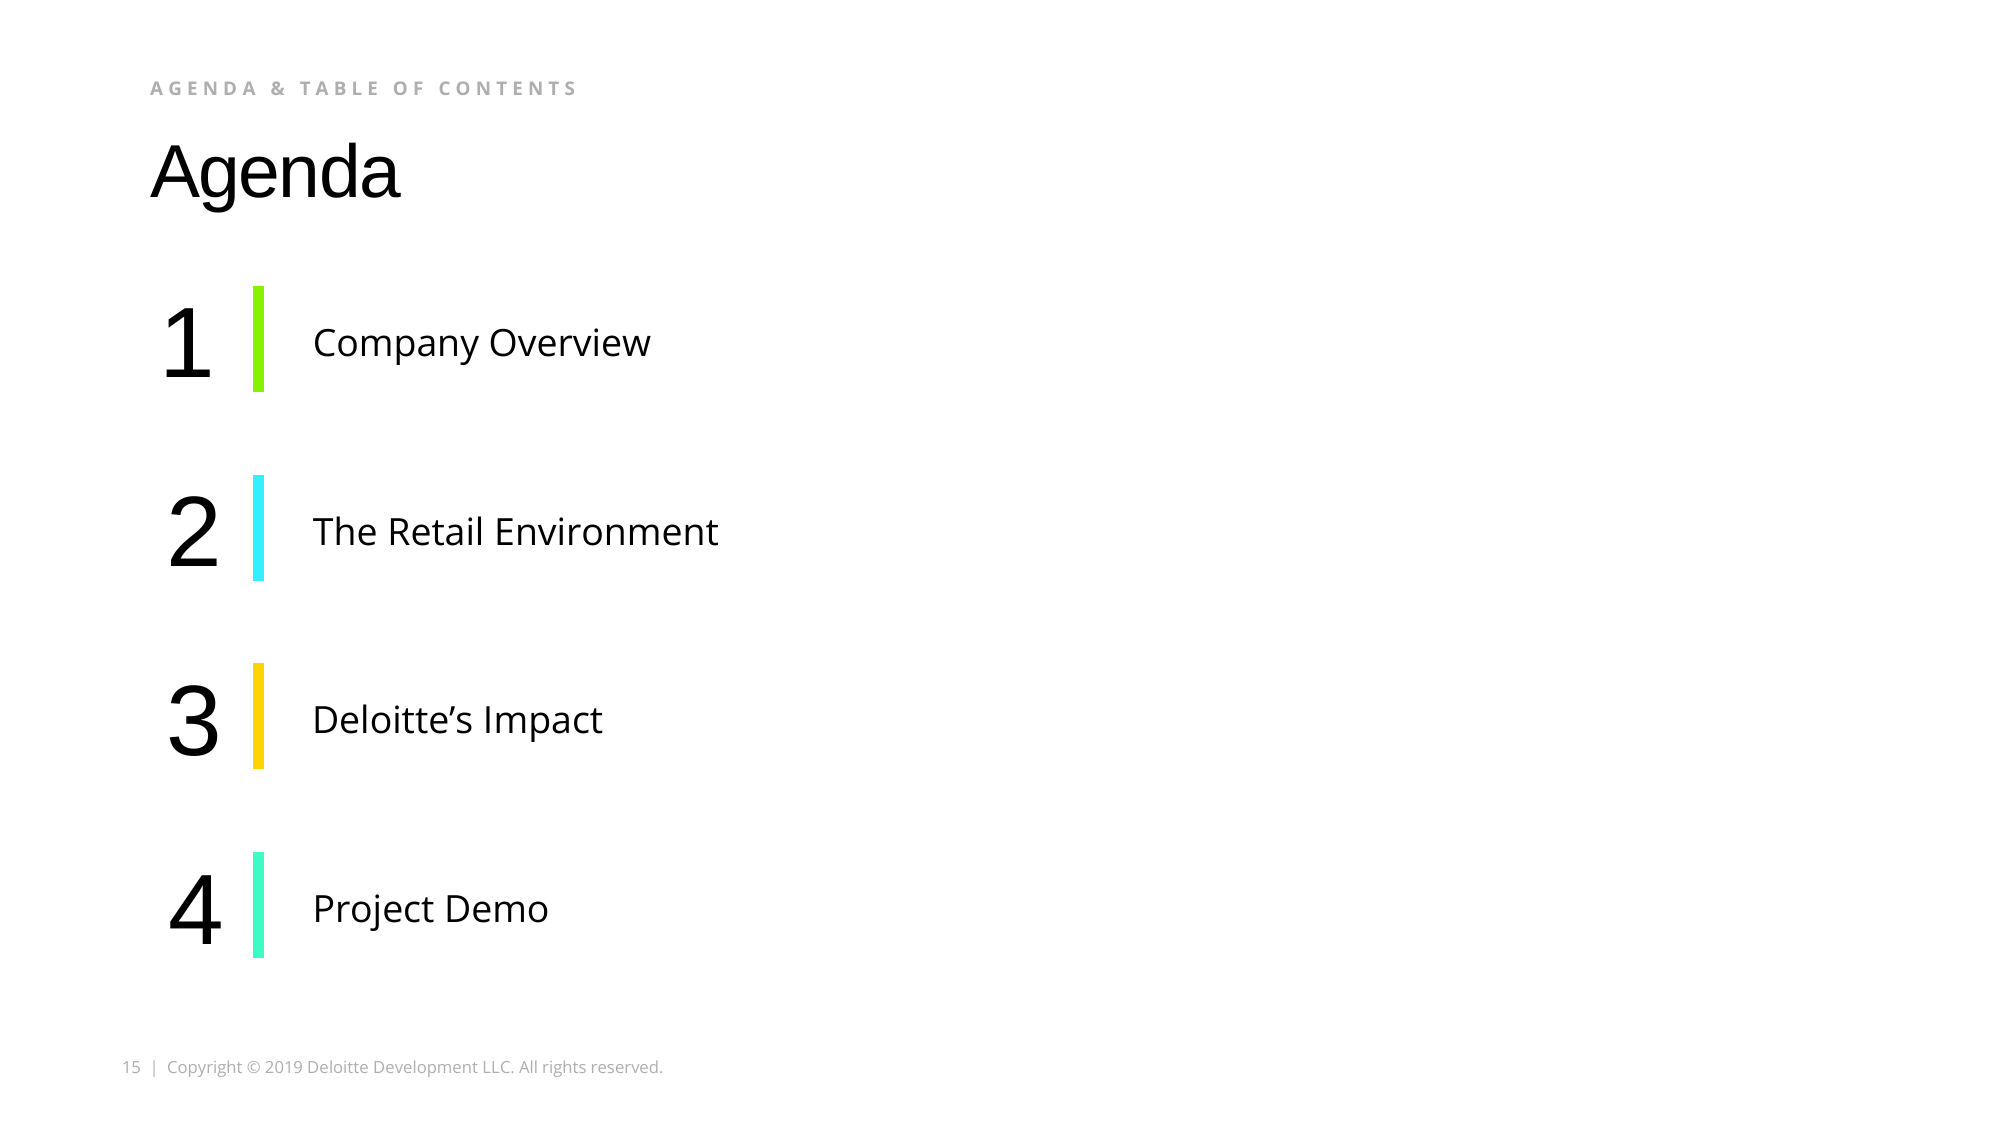

Agenda & Table of Contents

# Agenda
1
Company Overview
2
The Retail Environment
3
Deloitte’s Impact
4
Project Demo